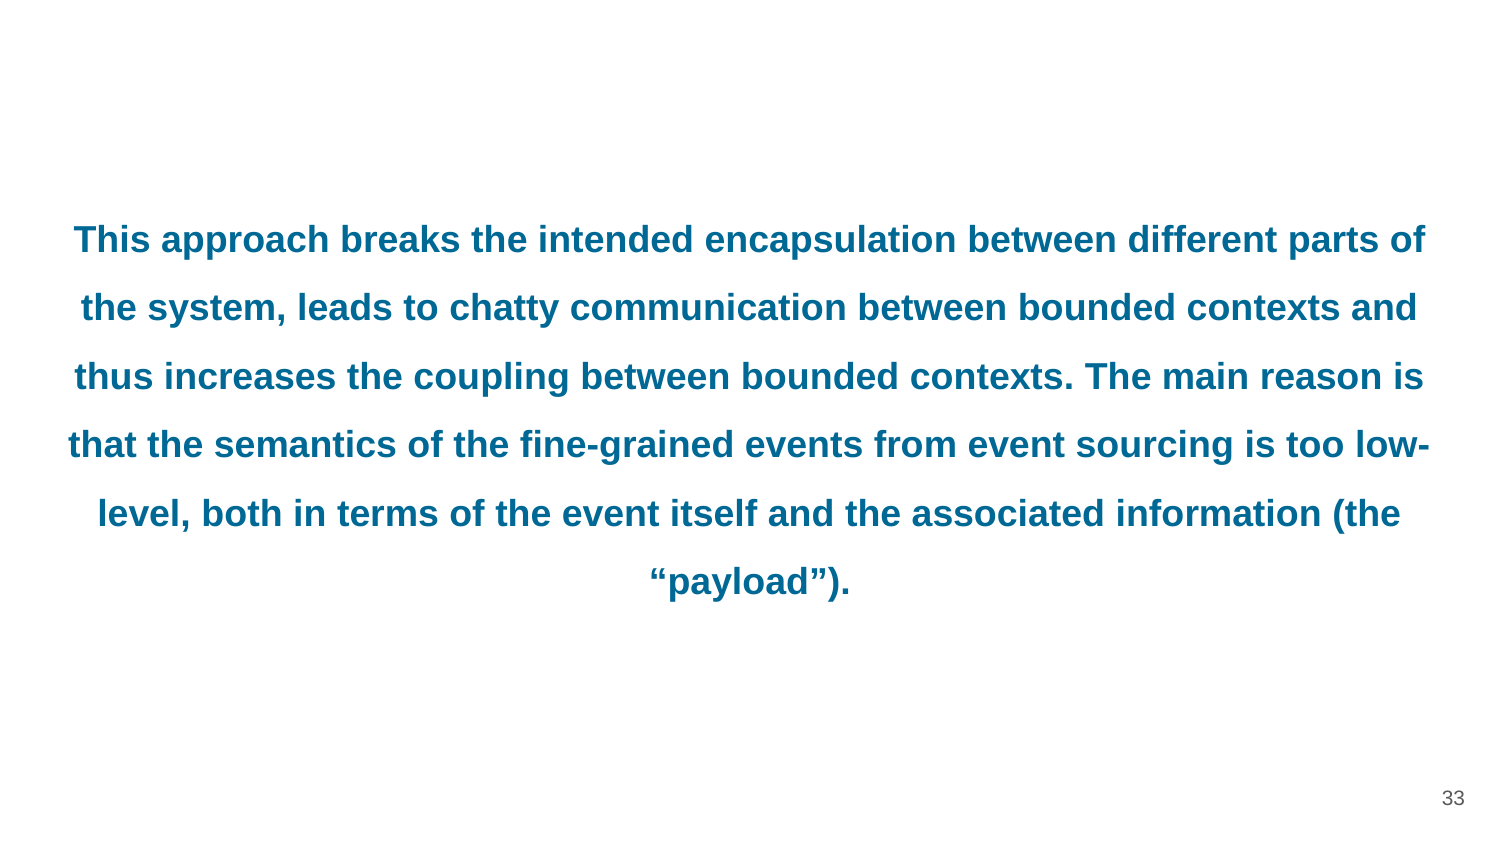

This approach breaks the intended encapsulation between different parts of the system, leads to chatty communication between bounded contexts and thus increases the coupling between bounded contexts. The main reason is that the semantics of the fine-grained events from event sourcing is too low-level, both in terms of the event itself and the associated information (the “payload”).

33